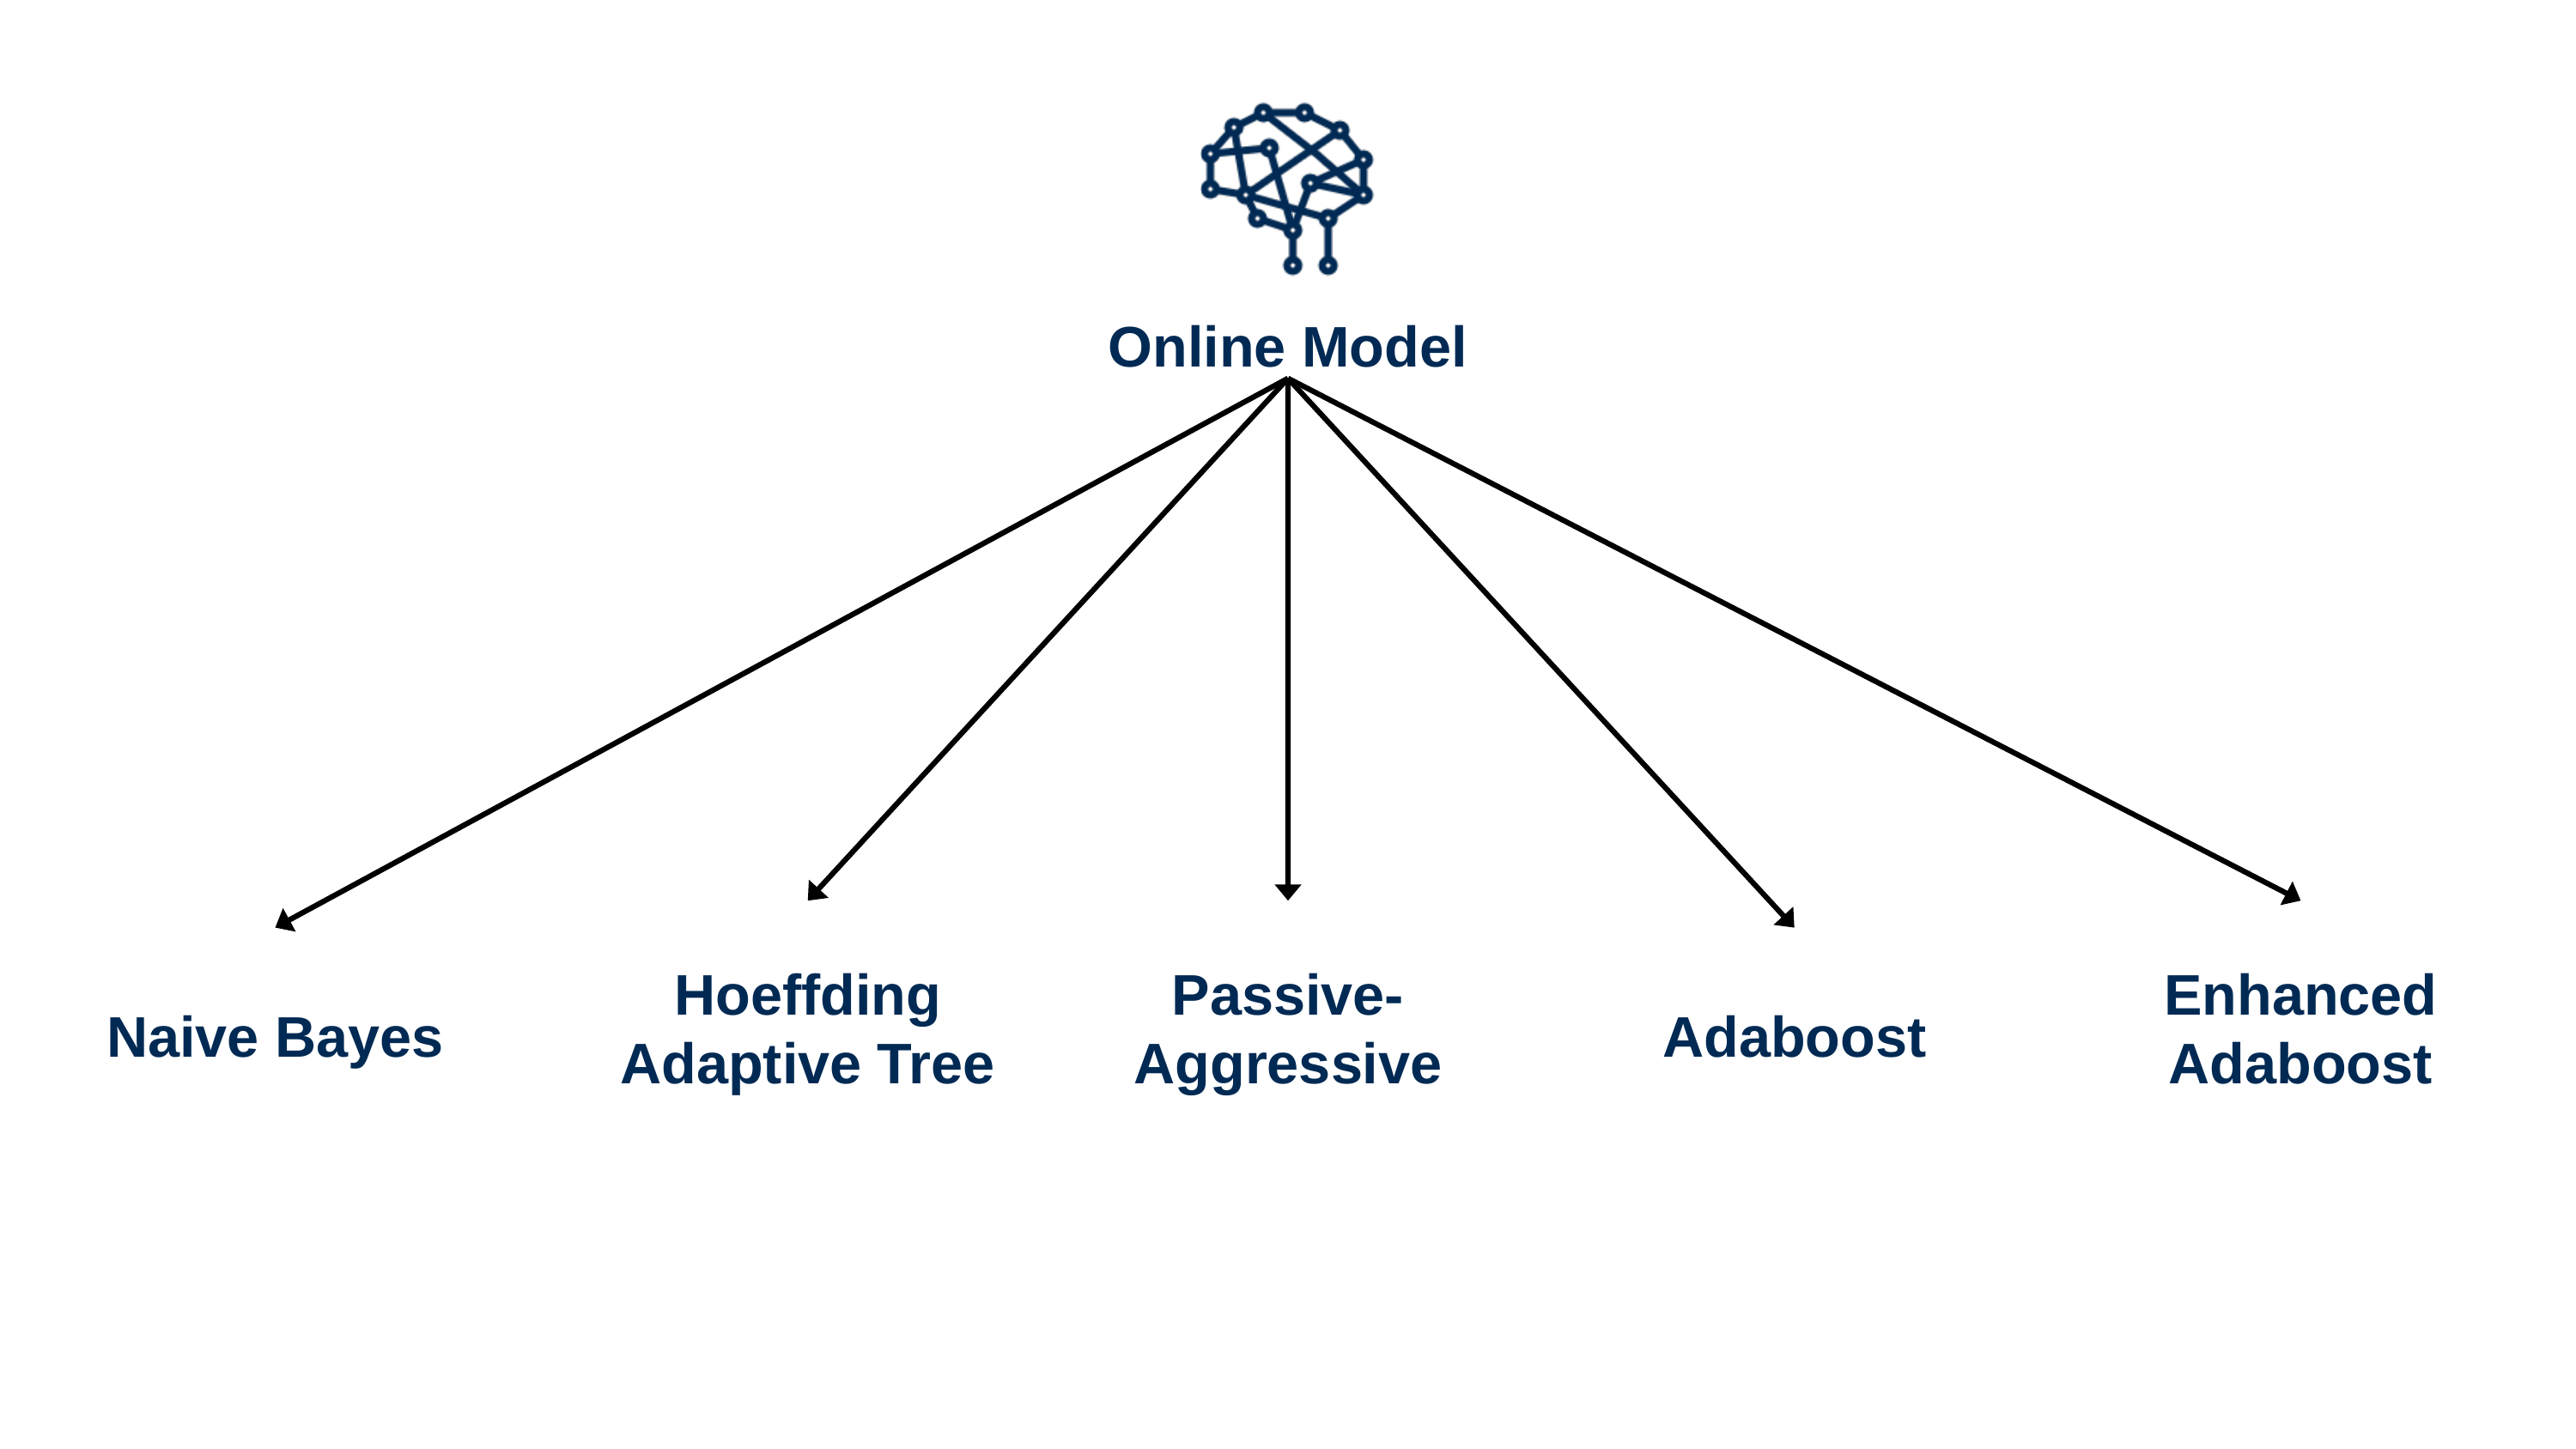

Online Model

Hoeffding Adaptive Tree

Passive-Aggressive

Enhanced Adaboost

Naive Bayes

Adaboost